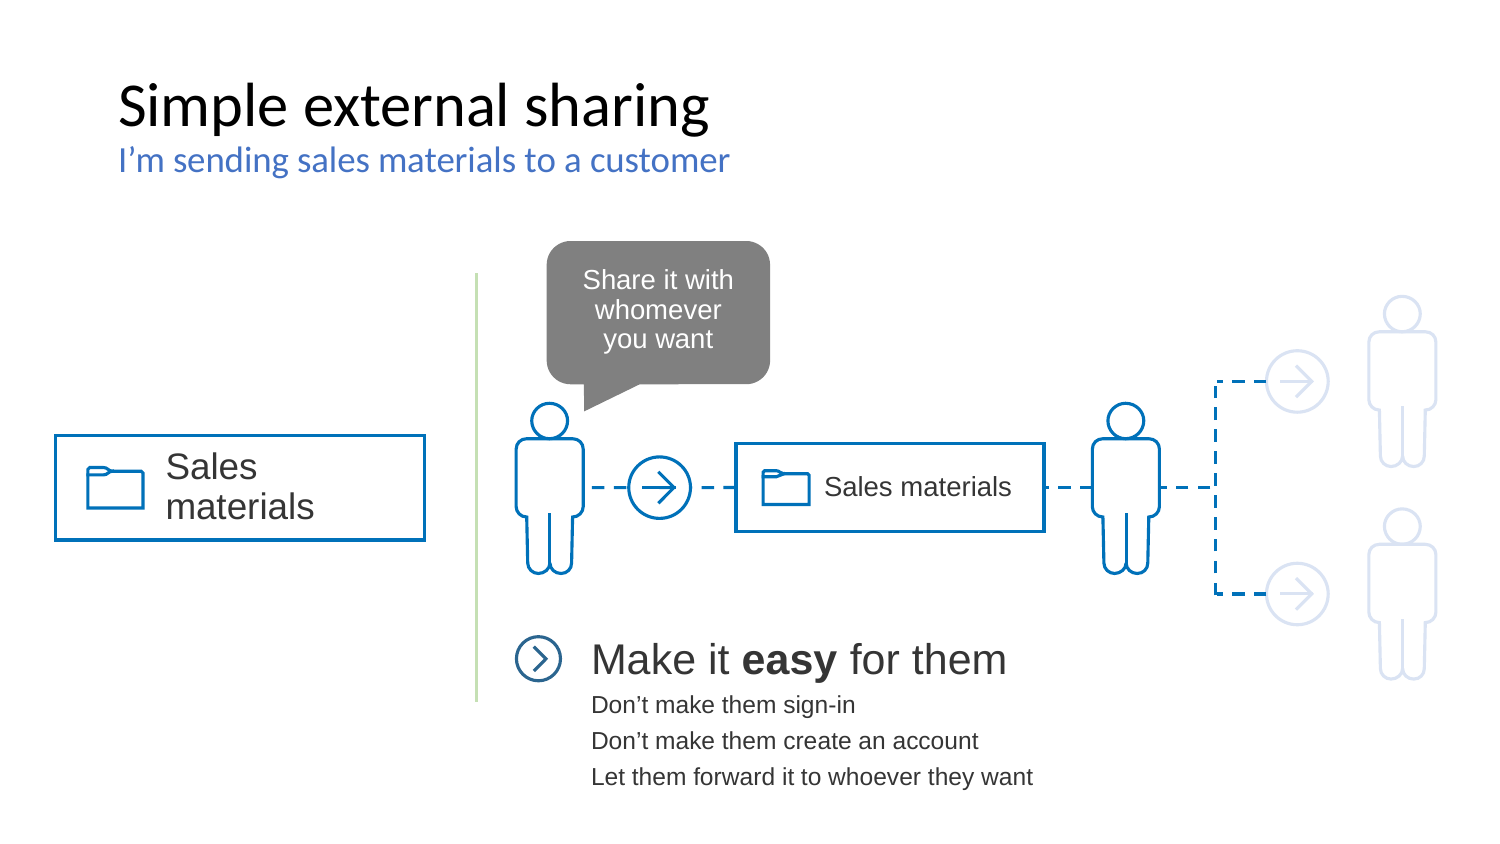

# Simple external sharing I’m sending sales materials to a customer
Share it with whomever you want

Sales materials

Sales materials

Make it easy for them
Don’t make them sign-in
Don’t make them create an account
Let them forward it to whoever they want